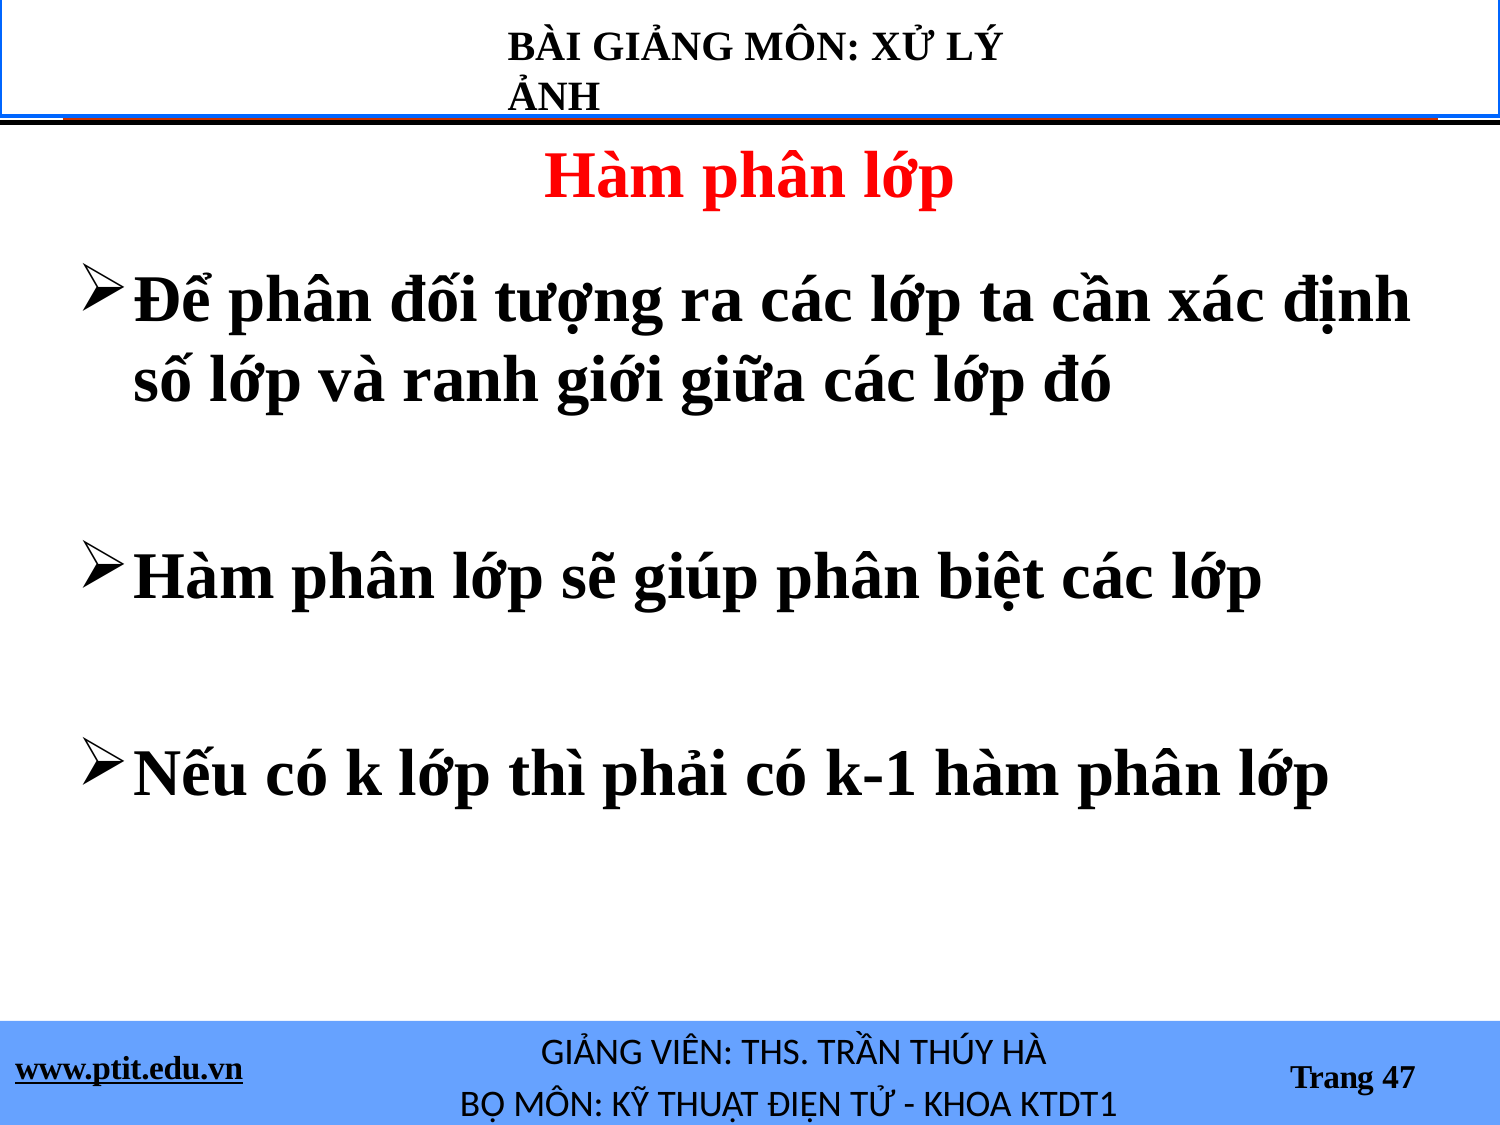

BÀI GIẢNG MÔN: XỬ LÝ ẢNH
# Hàm phân lớp
Để phân đối tượng ra các lớp ta cần xác định  số lớp và ranh giới giữa các lớp đó

Hàm phân lớp sẽ giúp phân biệt các lớp

Nếu có k lớp thì phải có k-1 hàm phân lớp

GIẢNG VIÊN: THS. TRẦN THÚY HÀ
BỘ MÔN: KỸ THUẬT ĐIỆN TỬ - KHOA KTDT1
www.ptit.edu.vn
Trang 47